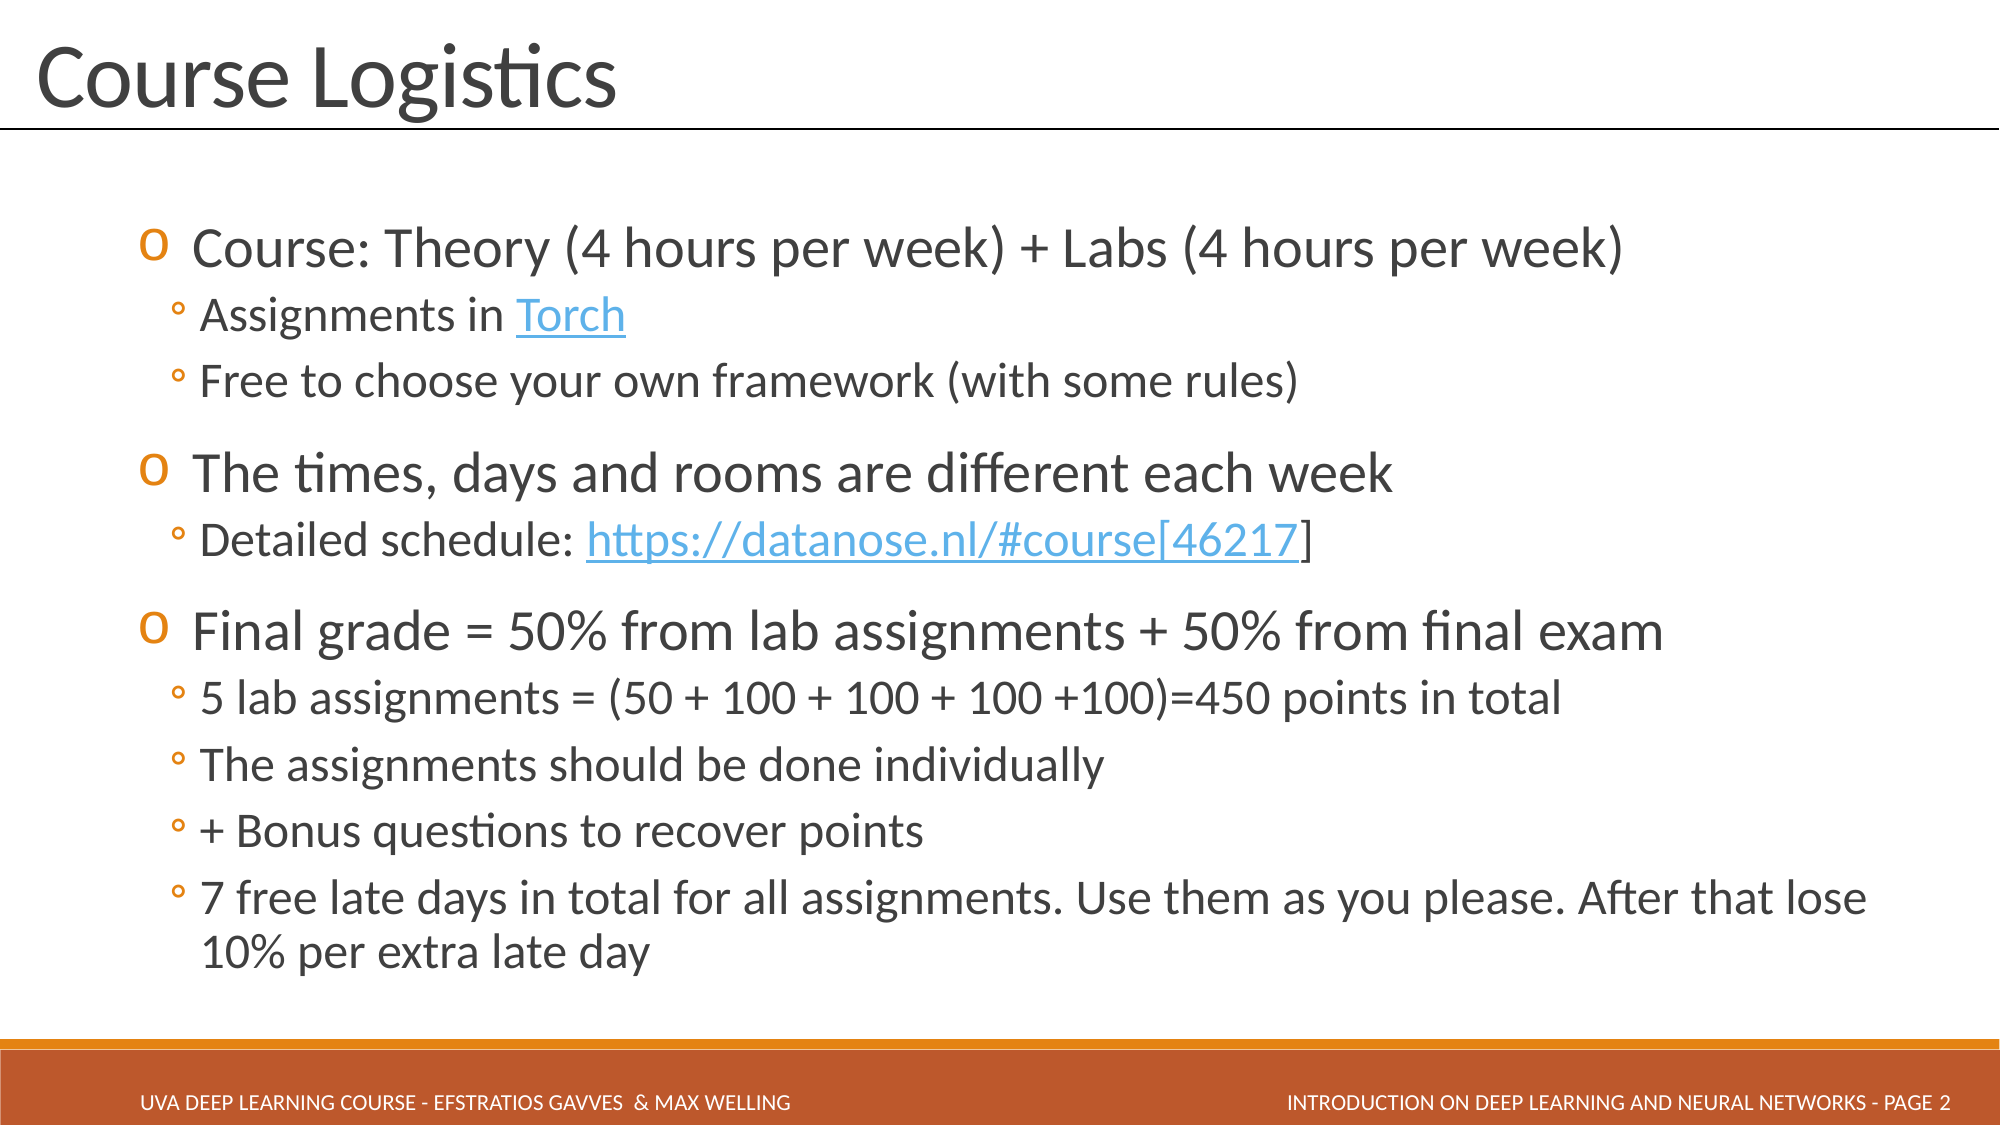

# Course Logistics
Course: Theory (4 hours per week) + Labs (4 hours per week)
Assignments in Torch
Free to choose your own framework (with some rules)
The times, days and rooms are different each week
Detailed schedule: https://datanose.nl/#course[46217]
Final grade = 50% from lab assignments + 50% from final exam
5 lab assignments = (50 + 100 + 100 + 100 +100)=450 points in total
The assignments should be done individually
+ Bonus questions to recover points
7 free late days in total for all assignments. Use them as you please. After that lose 10% per extra late day
INTRODUCTION ON DEEP LEARNING AND NEURAL NETWORKS - PAGE 2
UVA Deep Learning COURSE - Efstratios Gavves  & Max Welling